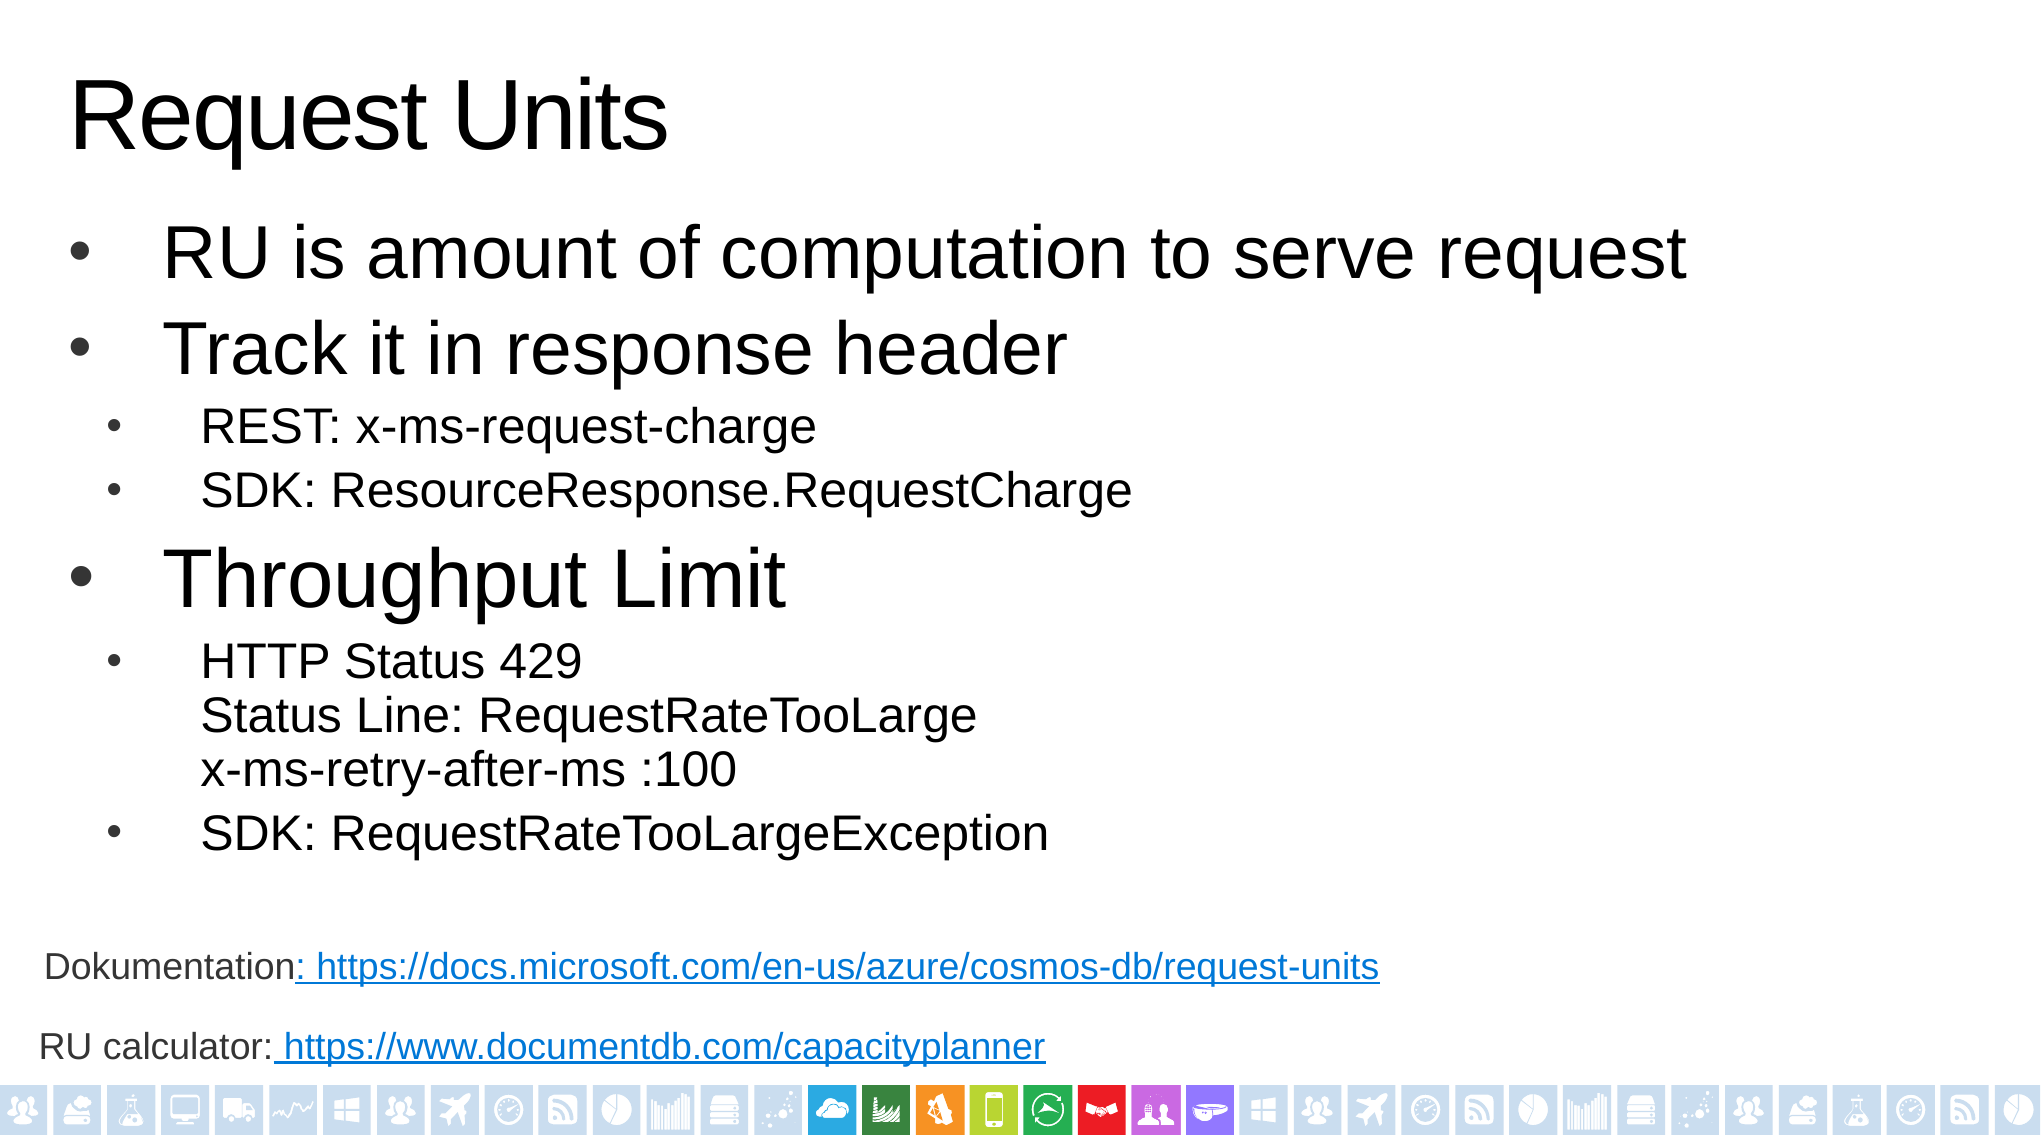

# Request Units
RU is amount of computation to serve request
Track it in response header
REST: x-ms-request-charge
SDK: ResourceResponse.RequestCharge
Throughput Limit
HTTP Status 429
Status Line: RequestRateTooLarge
x-ms-retry-after-ms :100
SDK: RequestRateTooLargeException
Dokumentation: https://docs.microsoft.com/en-us/azure/cosmos-db/request-units
RU calculator: https://www.documentdb.com/capacityplanner